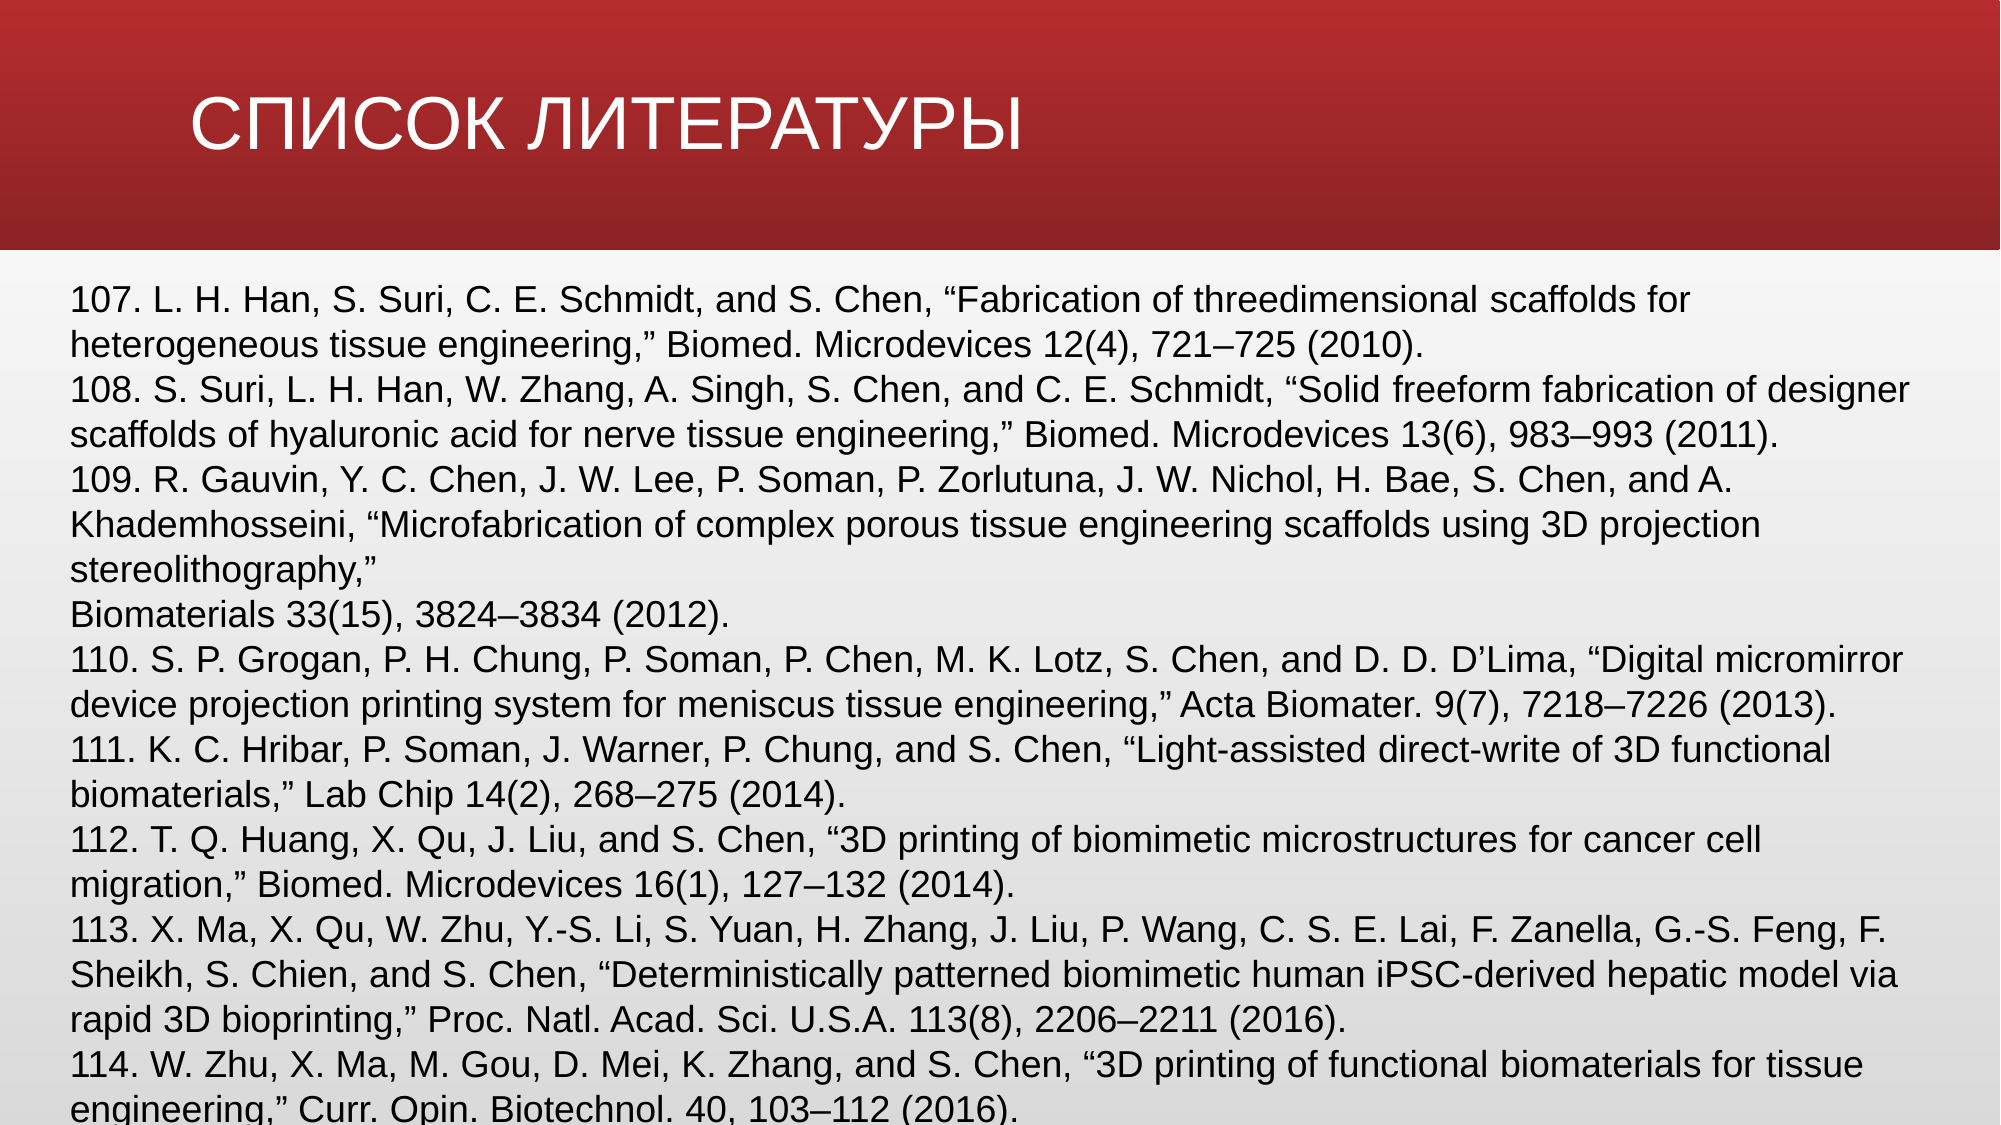

# СПИСОК ЛИТЕРАТУРЫ
107. L. H. Han, S. Suri, C. E. Schmidt, and S. Chen, “Fabrication of threedimensional scaffolds for heterogeneous tissue engineering,” Biomed. Microdevices 12(4), 721–725 (2010).
108. S. Suri, L. H. Han, W. Zhang, A. Singh, S. Chen, and C. E. Schmidt, “Solid freeform fabrication of designer scaffolds of hyaluronic acid for nerve tissue engineering,” Biomed. Microdevices 13(6), 983–993 (2011).
109. R. Gauvin, Y. C. Chen, J. W. Lee, P. Soman, P. Zorlutuna, J. W. Nichol, H. Bae, S. Chen, and A. Khademhosseini, “Microfabrication of complex porous tissue engineering scaffolds using 3D projection stereolithography,”
Biomaterials 33(15), 3824–3834 (2012).
110. S. P. Grogan, P. H. Chung, P. Soman, P. Chen, M. K. Lotz, S. Chen, and D. D. D’Lima, “Digital micromirror device projection printing system for meniscus tissue engineering,” Acta Biomater. 9(7), 7218–7226 (2013).
111. K. C. Hribar, P. Soman, J. Warner, P. Chung, and S. Chen, “Light-assisted direct-write of 3D functional biomaterials,” Lab Chip 14(2), 268–275 (2014).
112. T. Q. Huang, X. Qu, J. Liu, and S. Chen, “3D printing of biomimetic microstructures for cancer cell migration,” Biomed. Microdevices 16(1), 127–132 (2014).
113. X. Ma, X. Qu, W. Zhu, Y.-S. Li, S. Yuan, H. Zhang, J. Liu, P. Wang, C. S. E. Lai, F. Zanella, G.-S. Feng, F. Sheikh, S. Chien, and S. Chen, “Deterministically patterned biomimetic human iPSC-derived hepatic model via rapid 3D bioprinting,” Proc. Natl. Acad. Sci. U.S.A. 113(8), 2206–2211 (2016).
114. W. Zhu, X. Ma, M. Gou, D. Mei, K. Zhang, and S. Chen, “3D printing of functional biomaterials for tissue engineering,” Curr. Opin. Biotechnol. 40, 103–112 (2016).